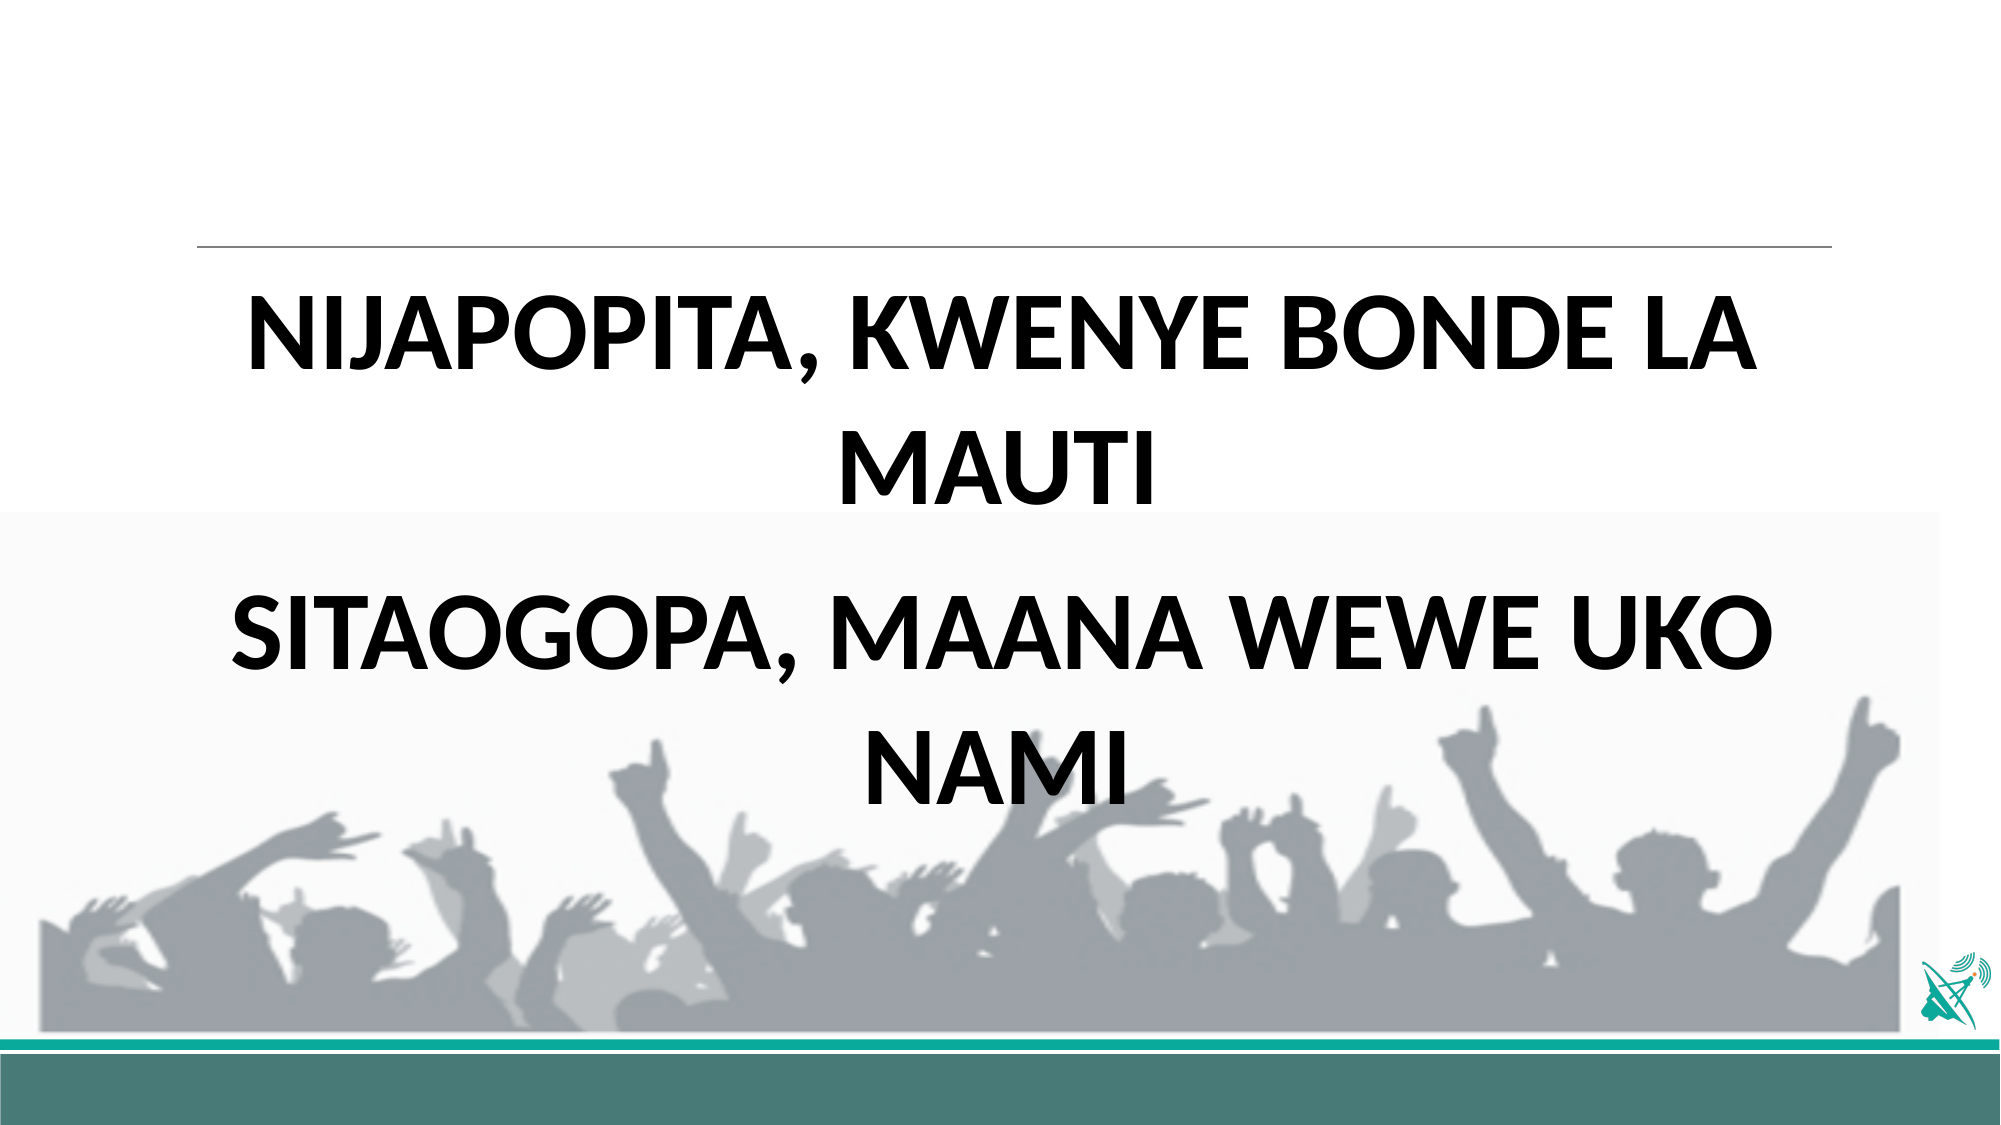

NIJAPOPITA, KWENYE BONDE LA MAUTI
SITAOGOPA, MAANA WEWE UKO NAMI